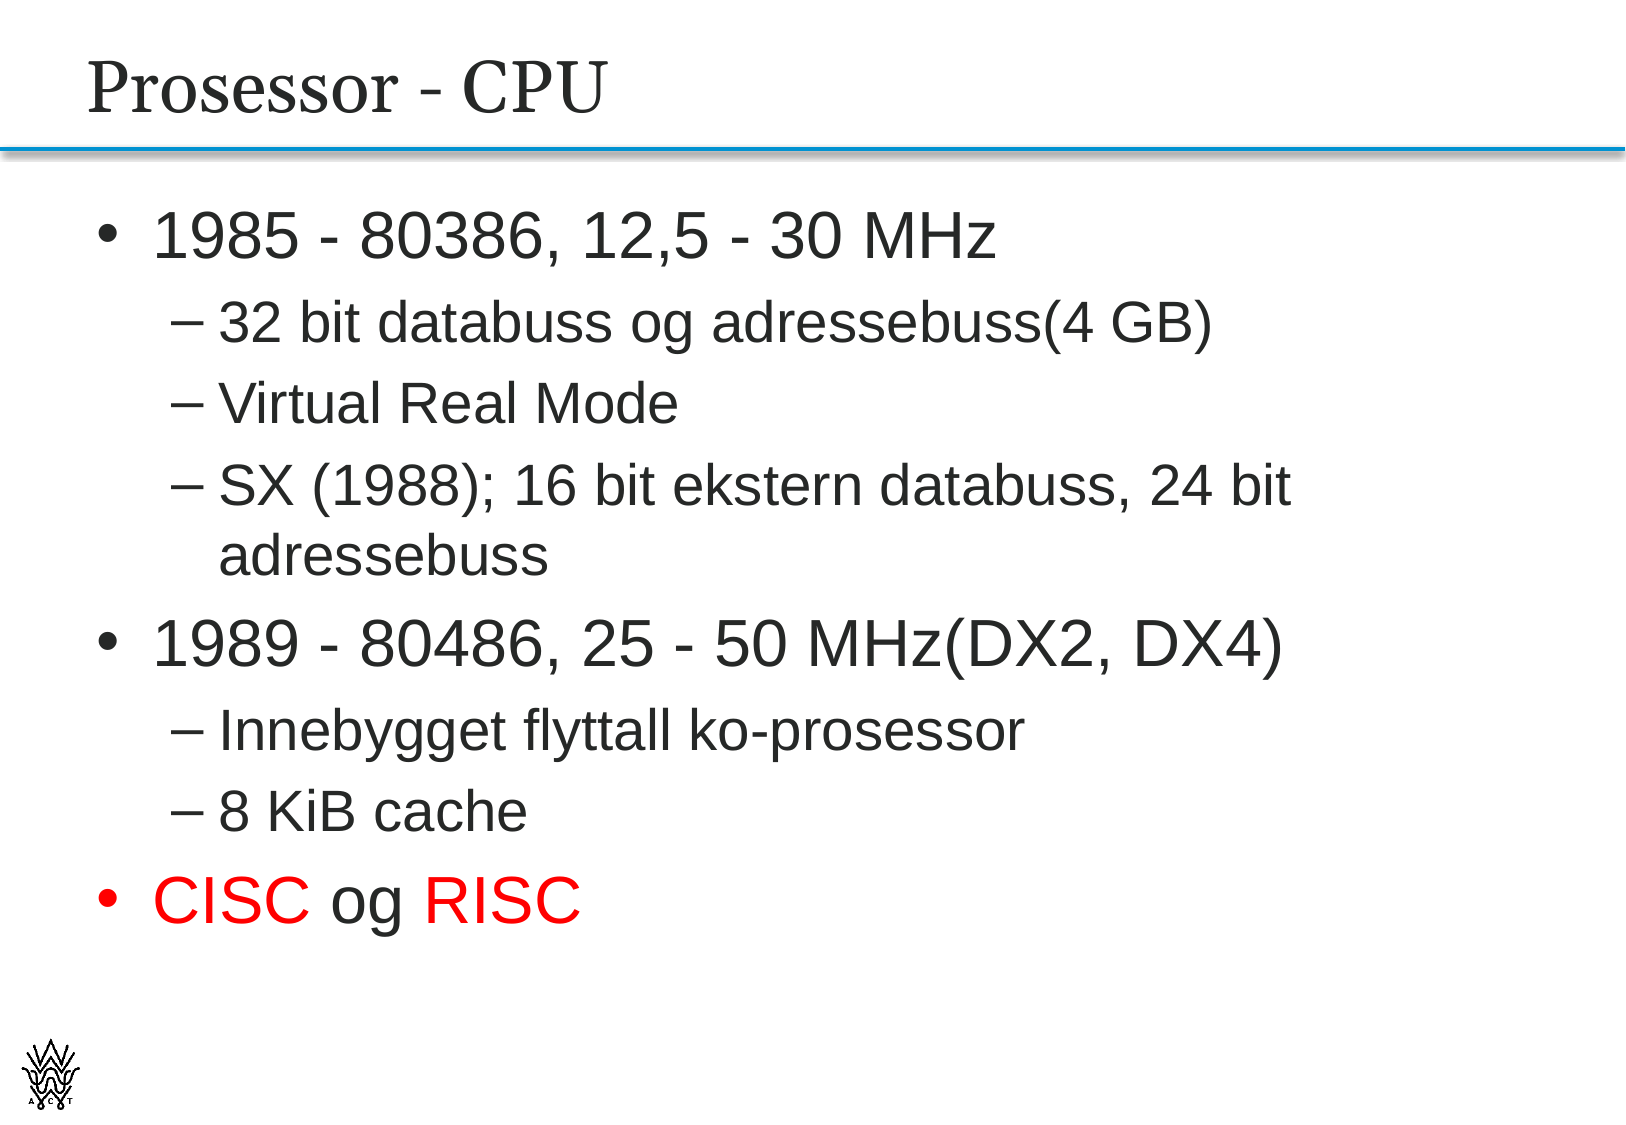

# Prosessor - CPU
1985 - 80386, 12,5 - 30 MHz
32 bit databuss og adressebuss(4 GB)
Virtual Real Mode
SX (1988); 16 bit ekstern databuss, 24 bit adressebuss
1989 - 80486, 25 - 50 MHz(DX2, DX4)
Innebygget flyttall ko-prosessor
8 KiB cache
CISC og RISC
64